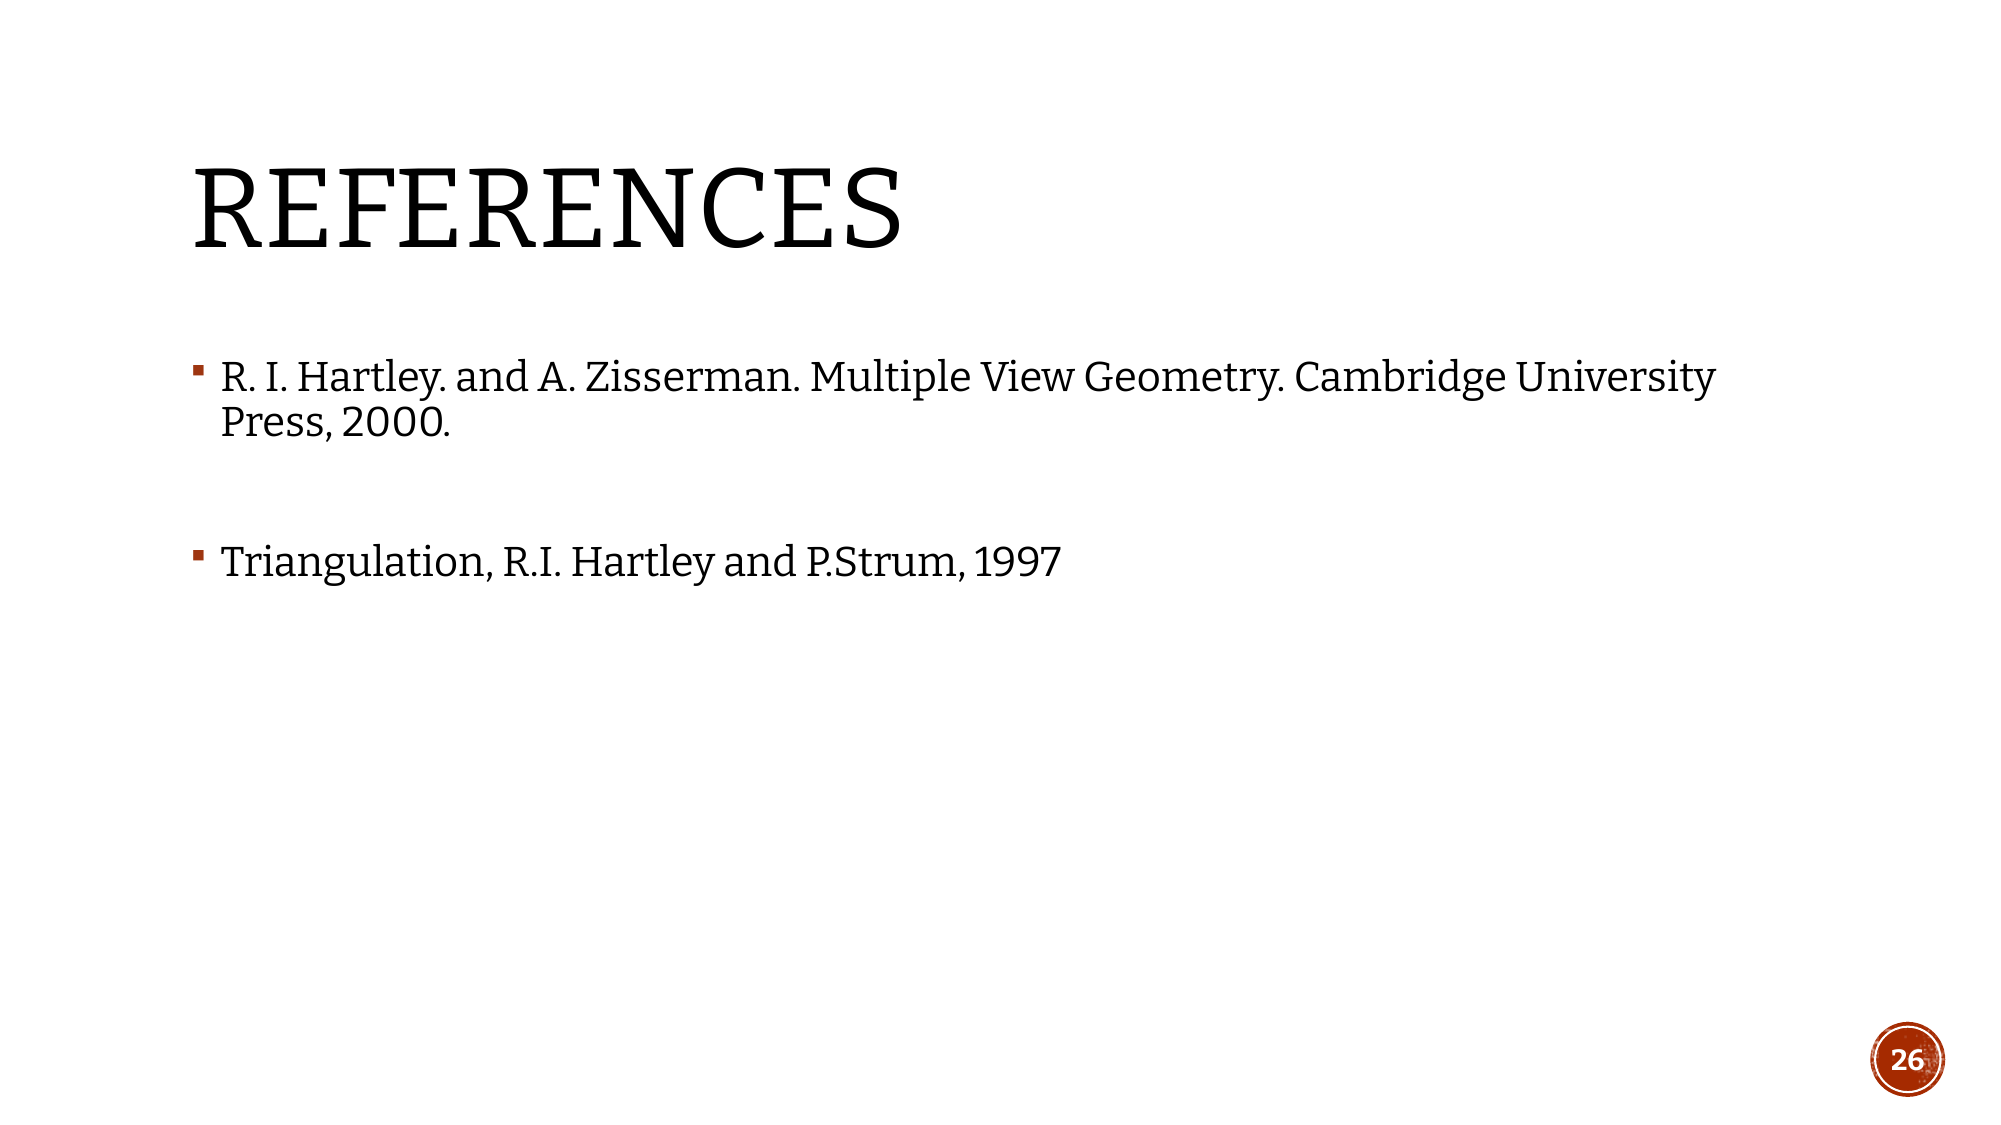

# REFERENCES
R. I. Hartley. and A. Zisserman. Multiple View Geometry. Cambridge University Press, 2000.

Triangulation, R.I. Hartley and P.Strum, 1997

26